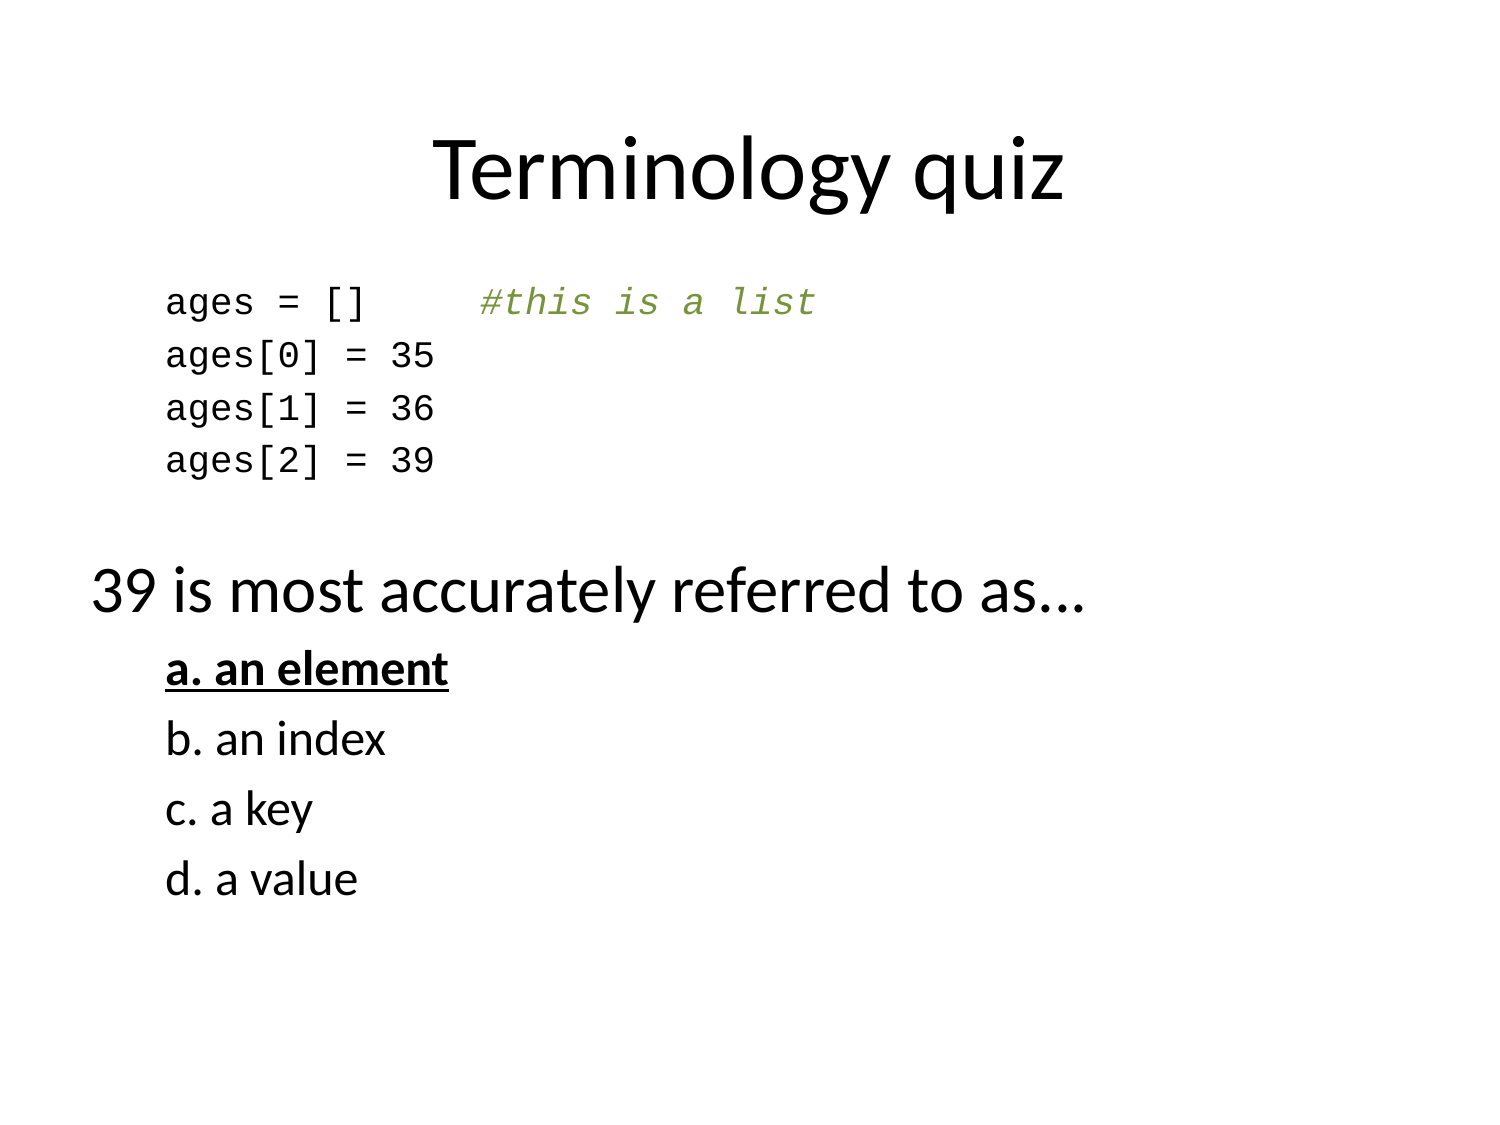

# Terminology quiz
ages = []     #this is a list
ages[0] = 35
ages[1] = 36
ages[2] = 39

39 is most accurately referred to as...
a. an element
b. an index
c. a key
d. a value